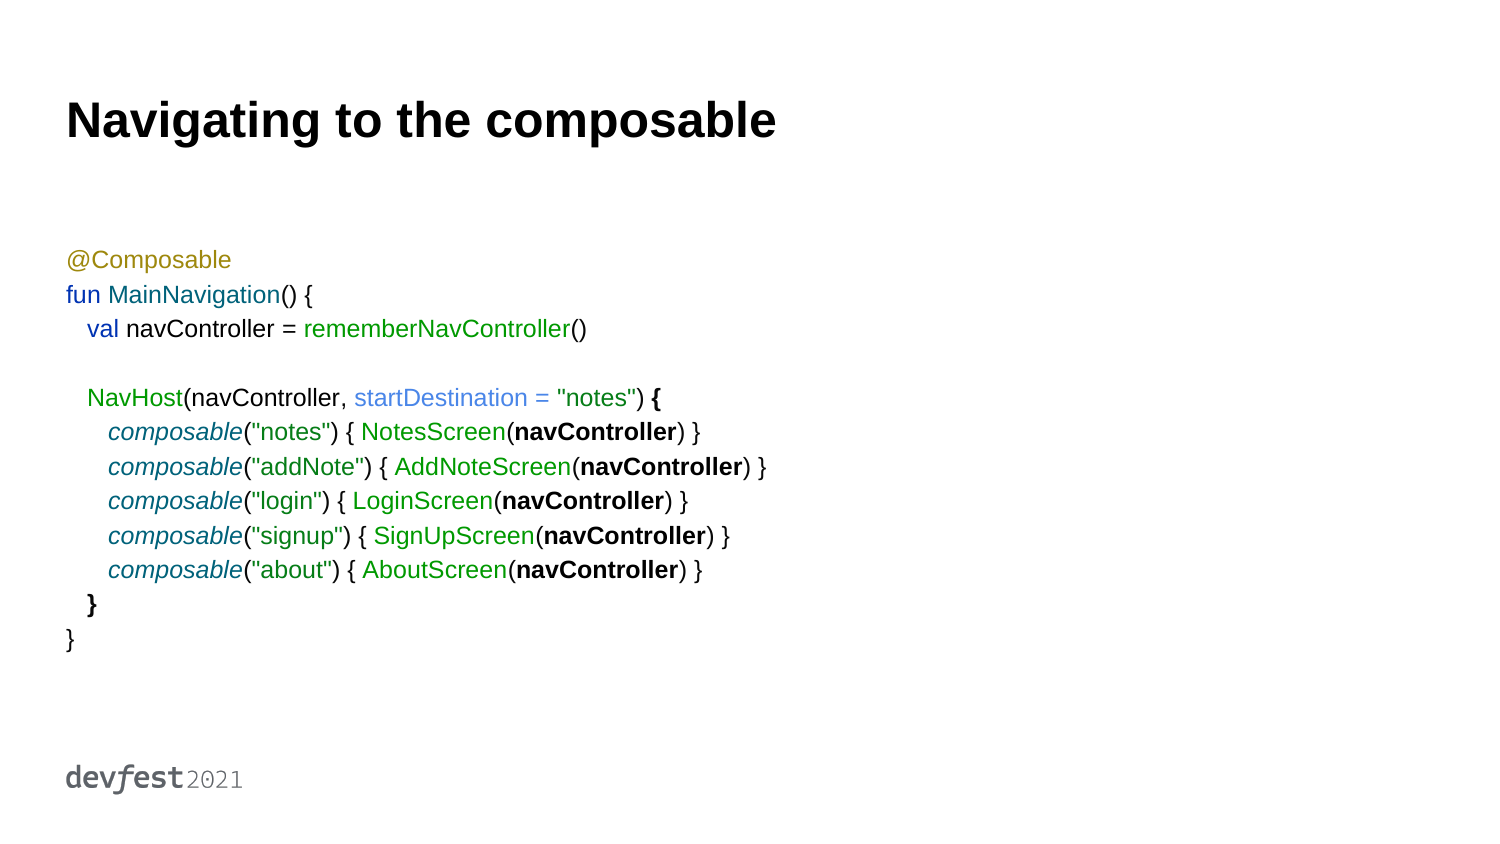

# Navigating to the composable
@Composable
fun MainNavigation() {
   val navController = rememberNavController()

   NavHost(navController, startDestination = "notes") {
      composable("notes") { NotesScreen(navController) }
      composable("addNote") { AddNoteScreen(navController) }
      composable("login") { LoginScreen(navController) }
      composable("signup") { SignUpScreen(navController) }
      composable("about") { AboutScreen(navController) }
   }
}